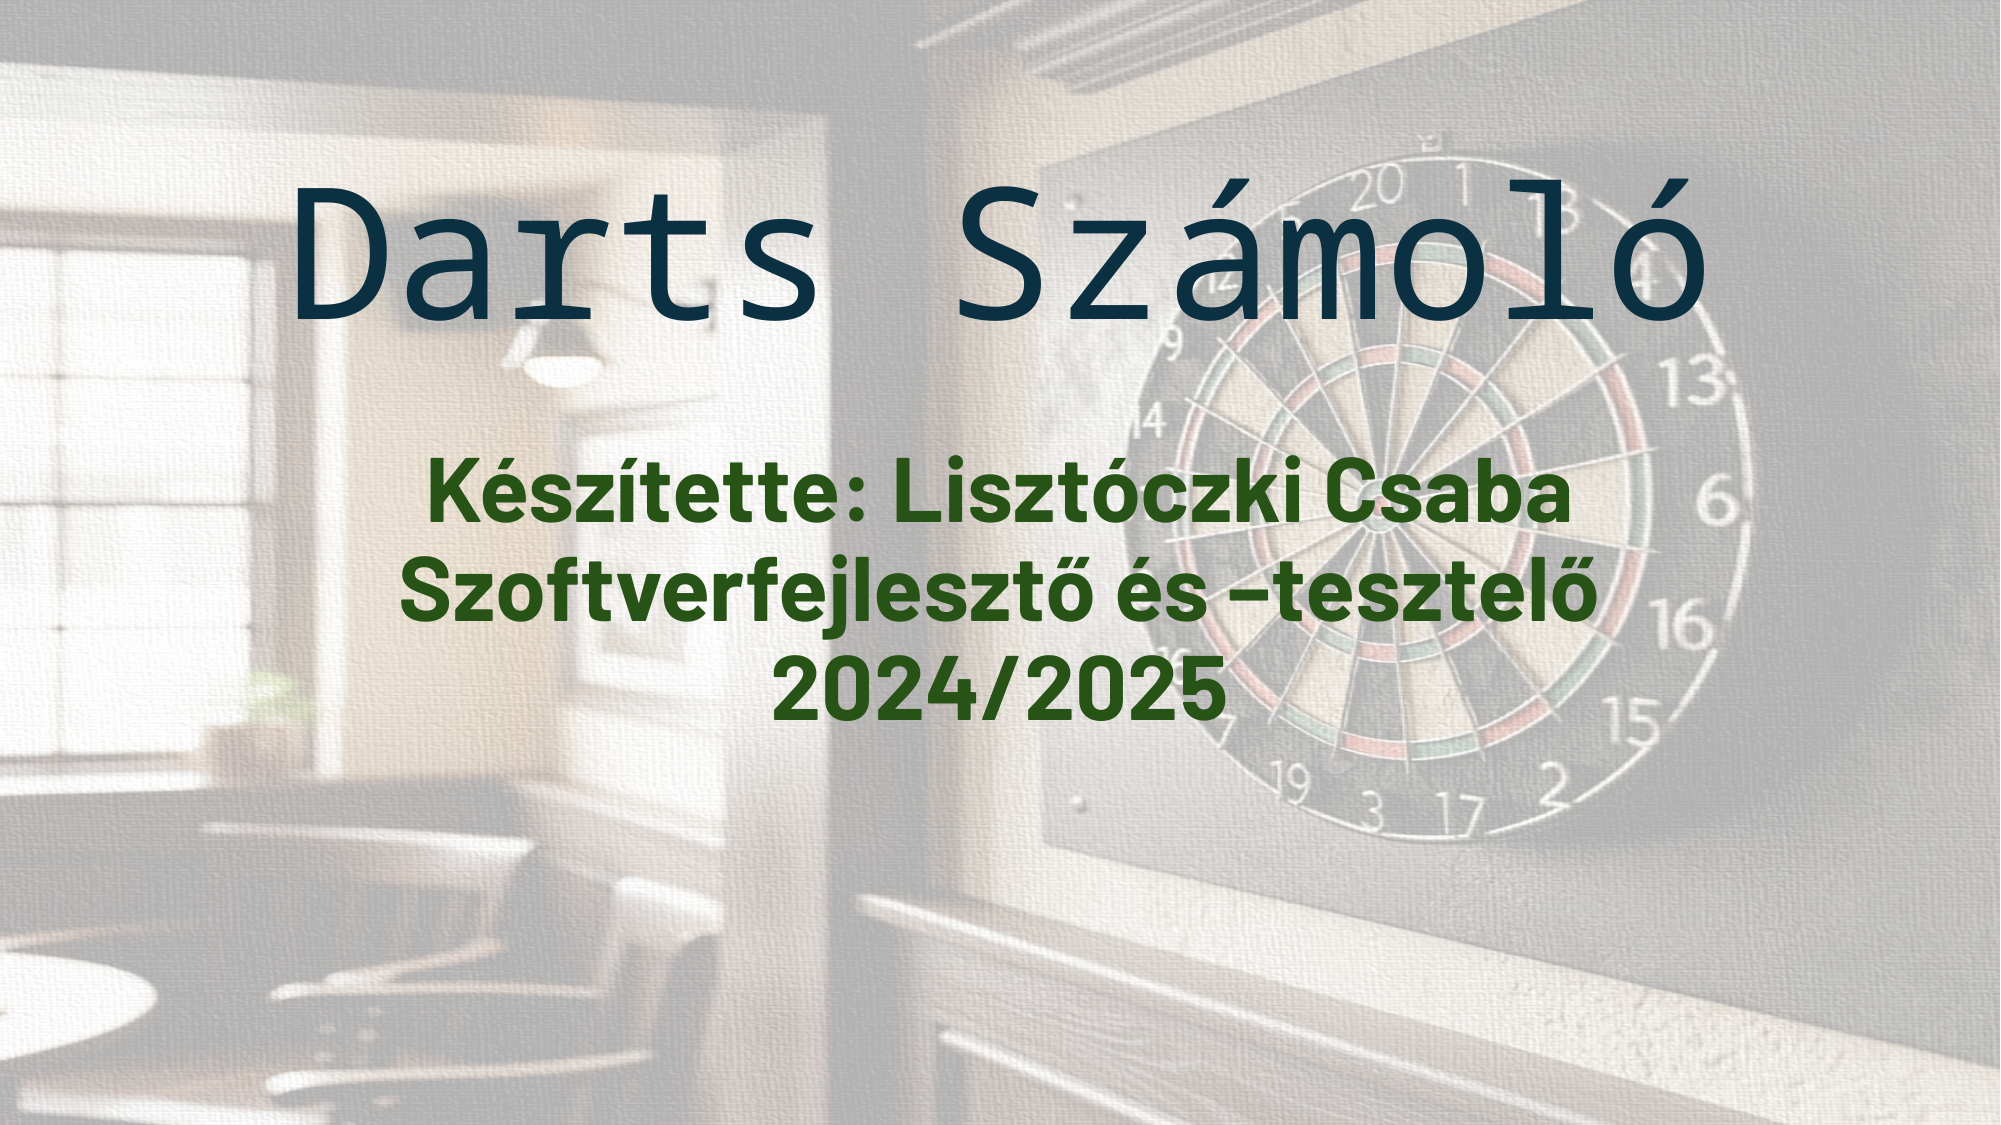

# Darts Számoló
Készítette: Lisztóczki Csaba
Szoftverfejlesztő és –tesztelő
2024/2025